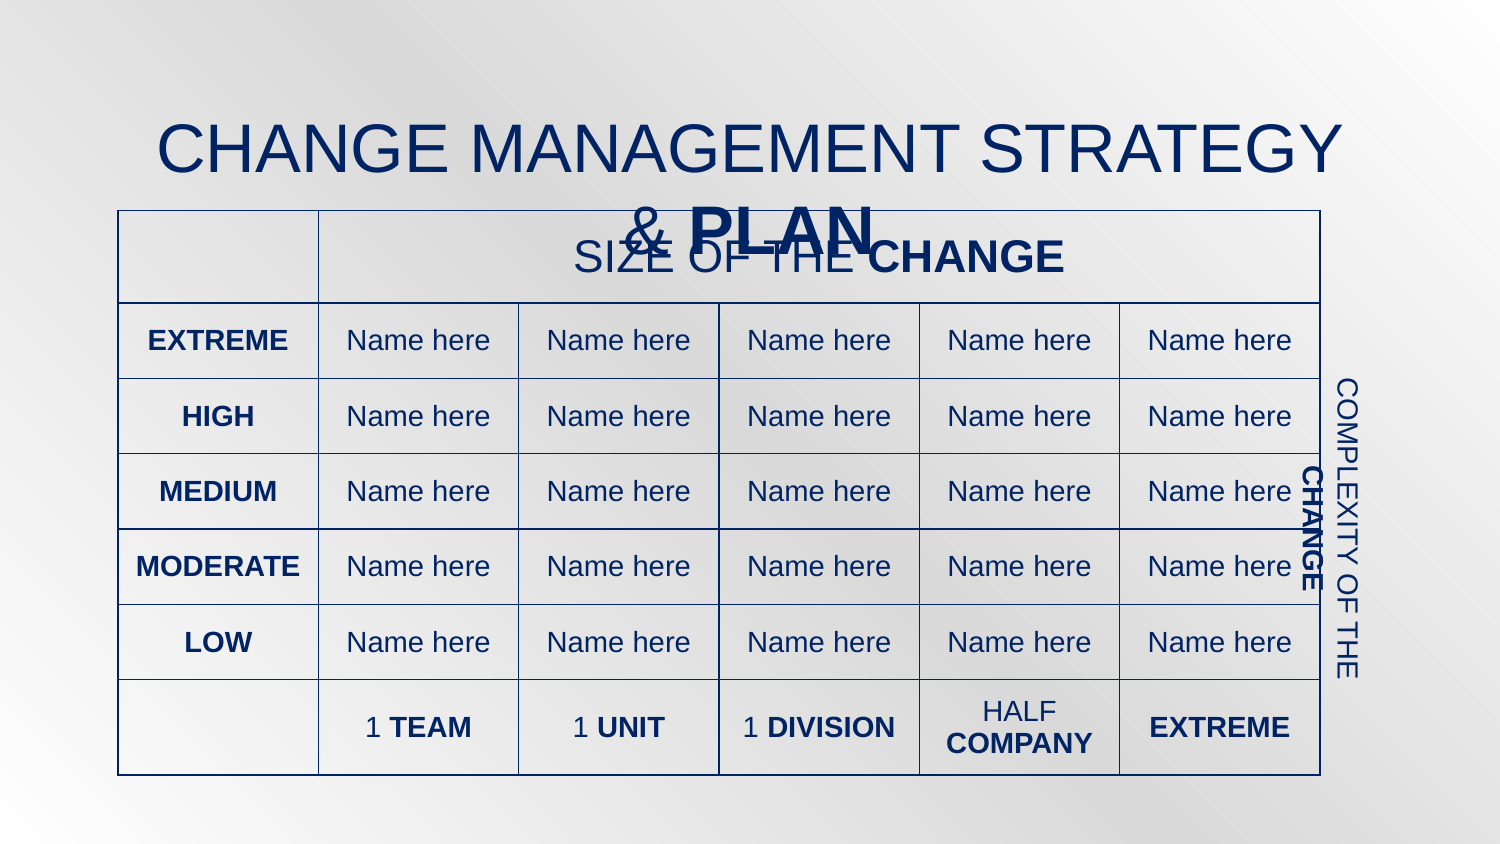

# CHANGE MANAGEMENT STRATEGY & PLAN
|  | SIZE OF THE CHANGE |  |  |  |  |
| --- | --- | --- | --- | --- | --- |
| EXTREME | Name here | Name here | Name here | Name here | Name here |
| HIGH | Name here | Name here | Name here | Name here | Name here |
| MEDIUM | Name here | Name here | Name here | Name here | Name here |
| MODERATE | Name here | Name here | Name here | Name here | Name here |
| LOW | Name here | Name here | Name here | Name here | Name here |
|  | 1 TEAM | 1 UNIT | 1 DIVISION | HALF COMPANY | EXTREME |
COMPLEXITY OF THE CHANGE